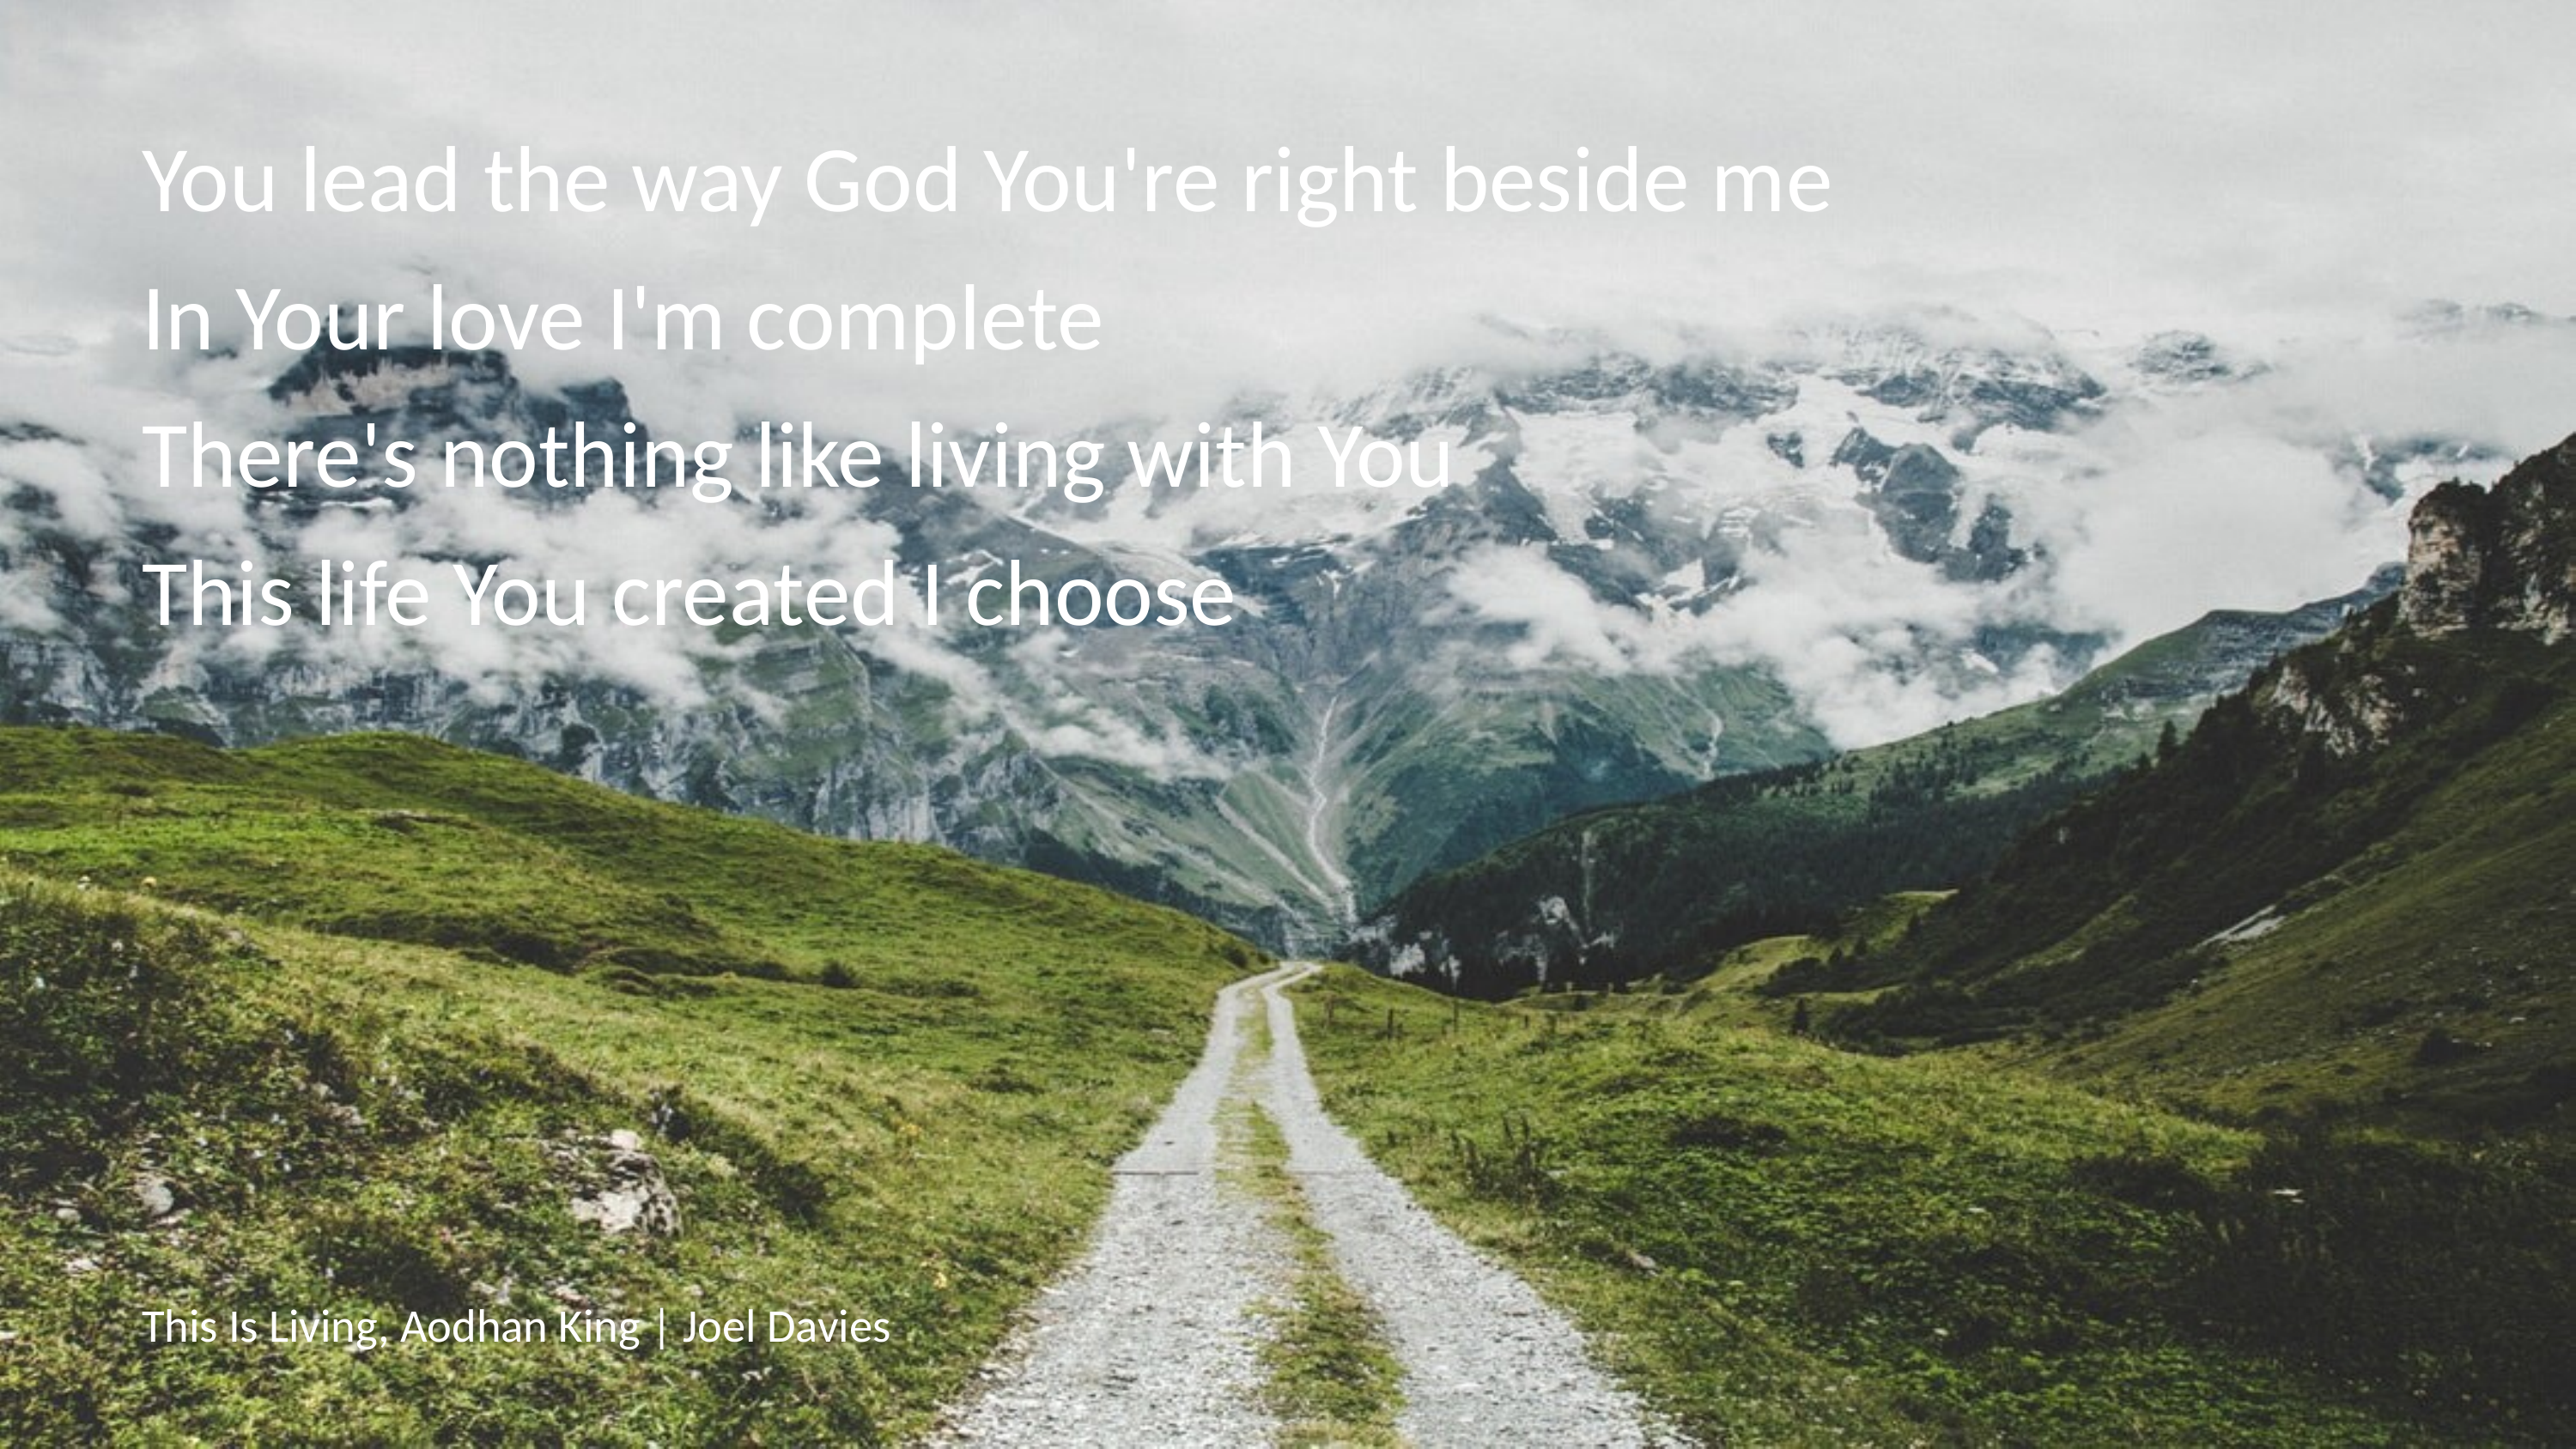

You lead the way God You're right beside me
In Your love I'm complete
There's nothing like living with You
This life You created I choose

# This Is Living, Aodhan King | Joel Davies